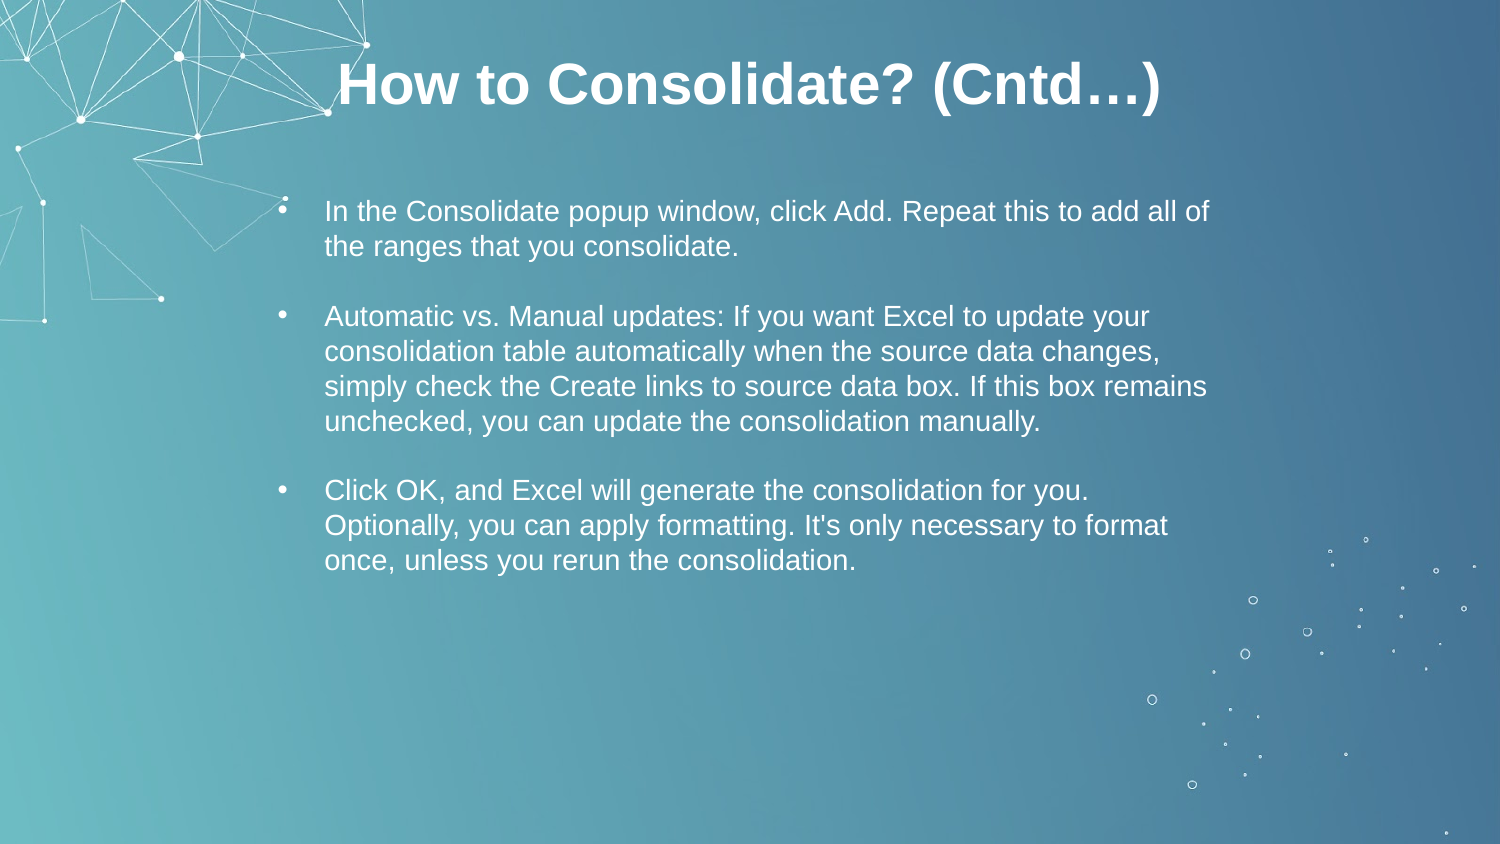

# How to Consolidate? (Cntd…)
In the Consolidate popup window, click Add. Repeat this to add all of the ranges that you consolidate.

Automatic vs. Manual updates: If you want Excel to update your consolidation table automatically when the source data changes, simply check the Create links to source data box. If this box remains unchecked, you can update the consolidation manually.

Click OK, and Excel will generate the consolidation for you. Optionally, you can apply formatting. It's only necessary to format once, unless you rerun the consolidation.